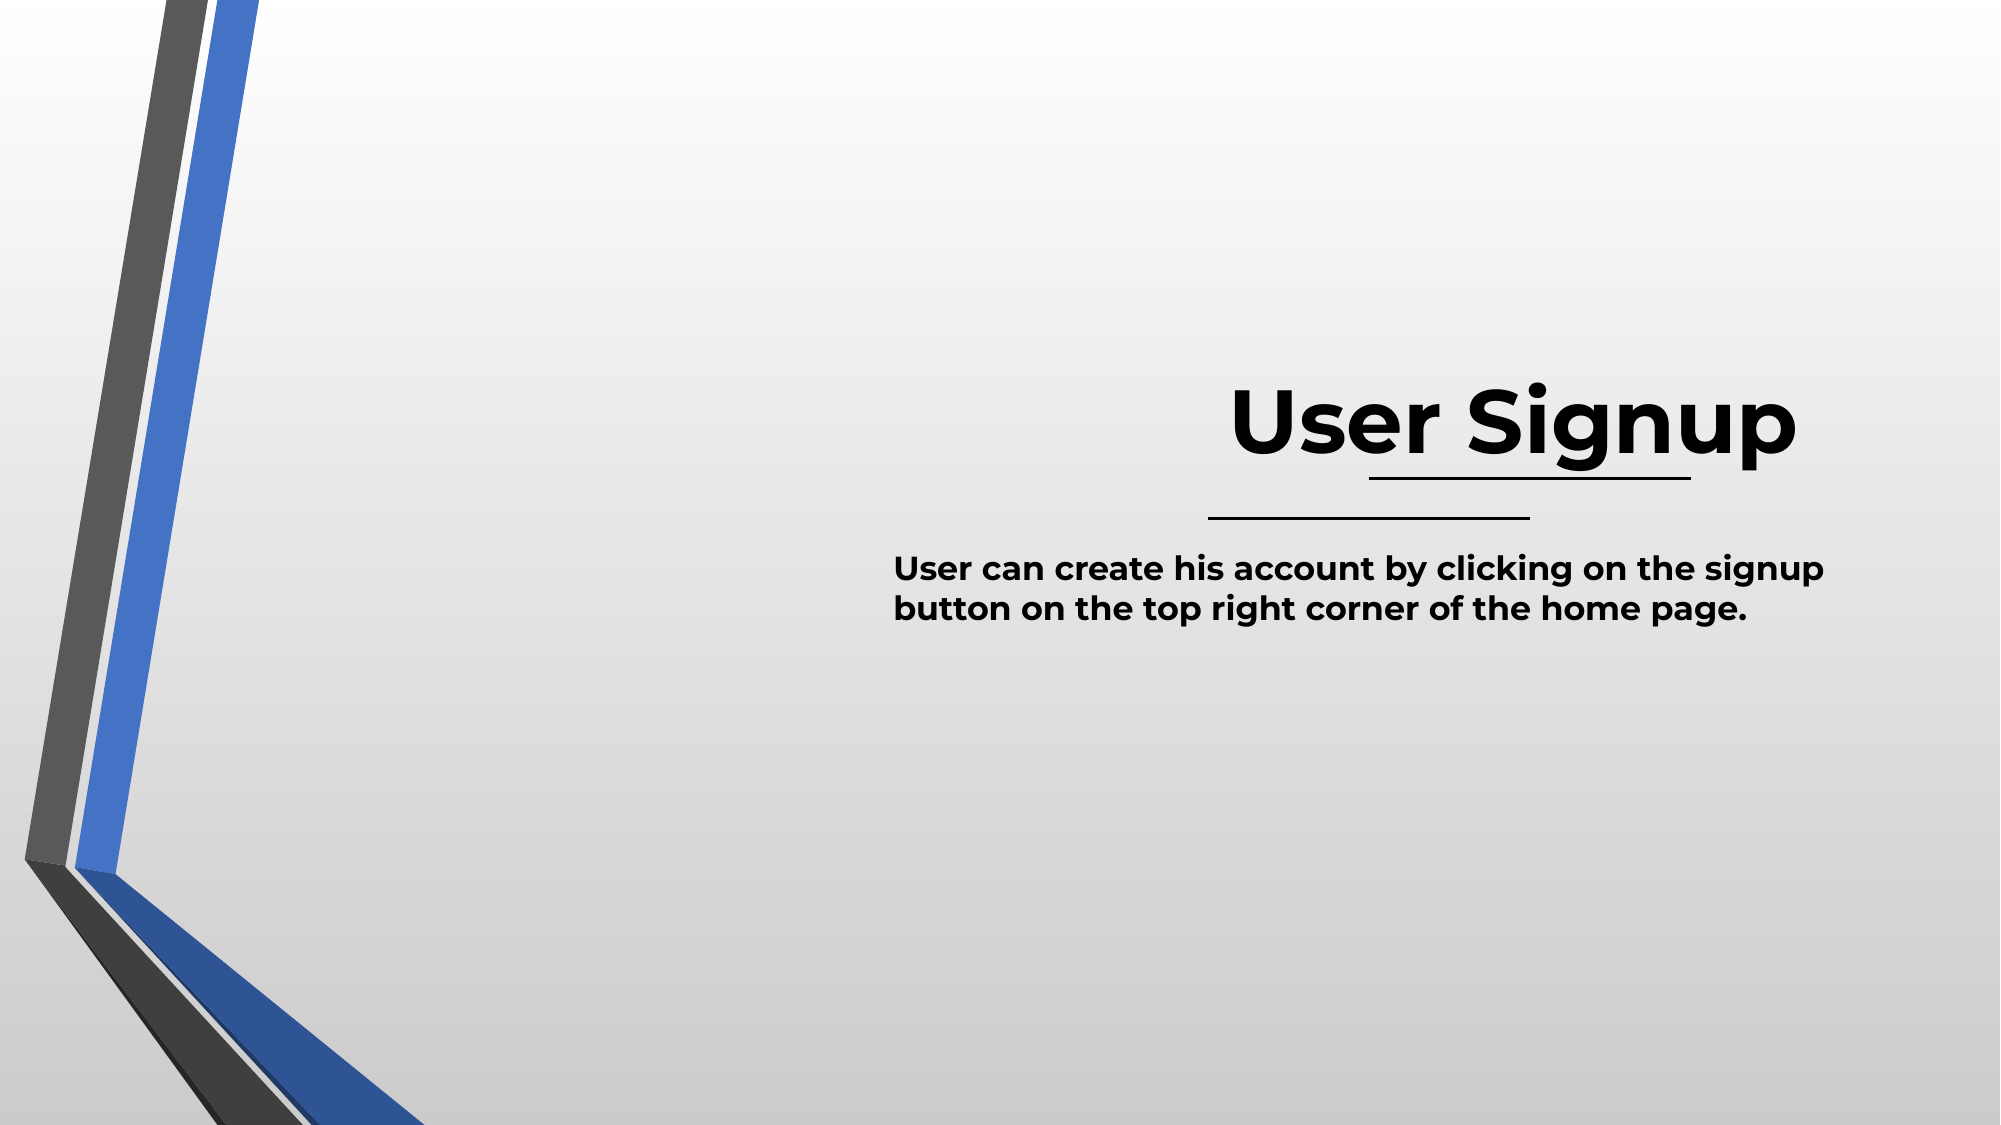

User Signup
User can create his account by clicking on the signup button on the top right corner of the home page.